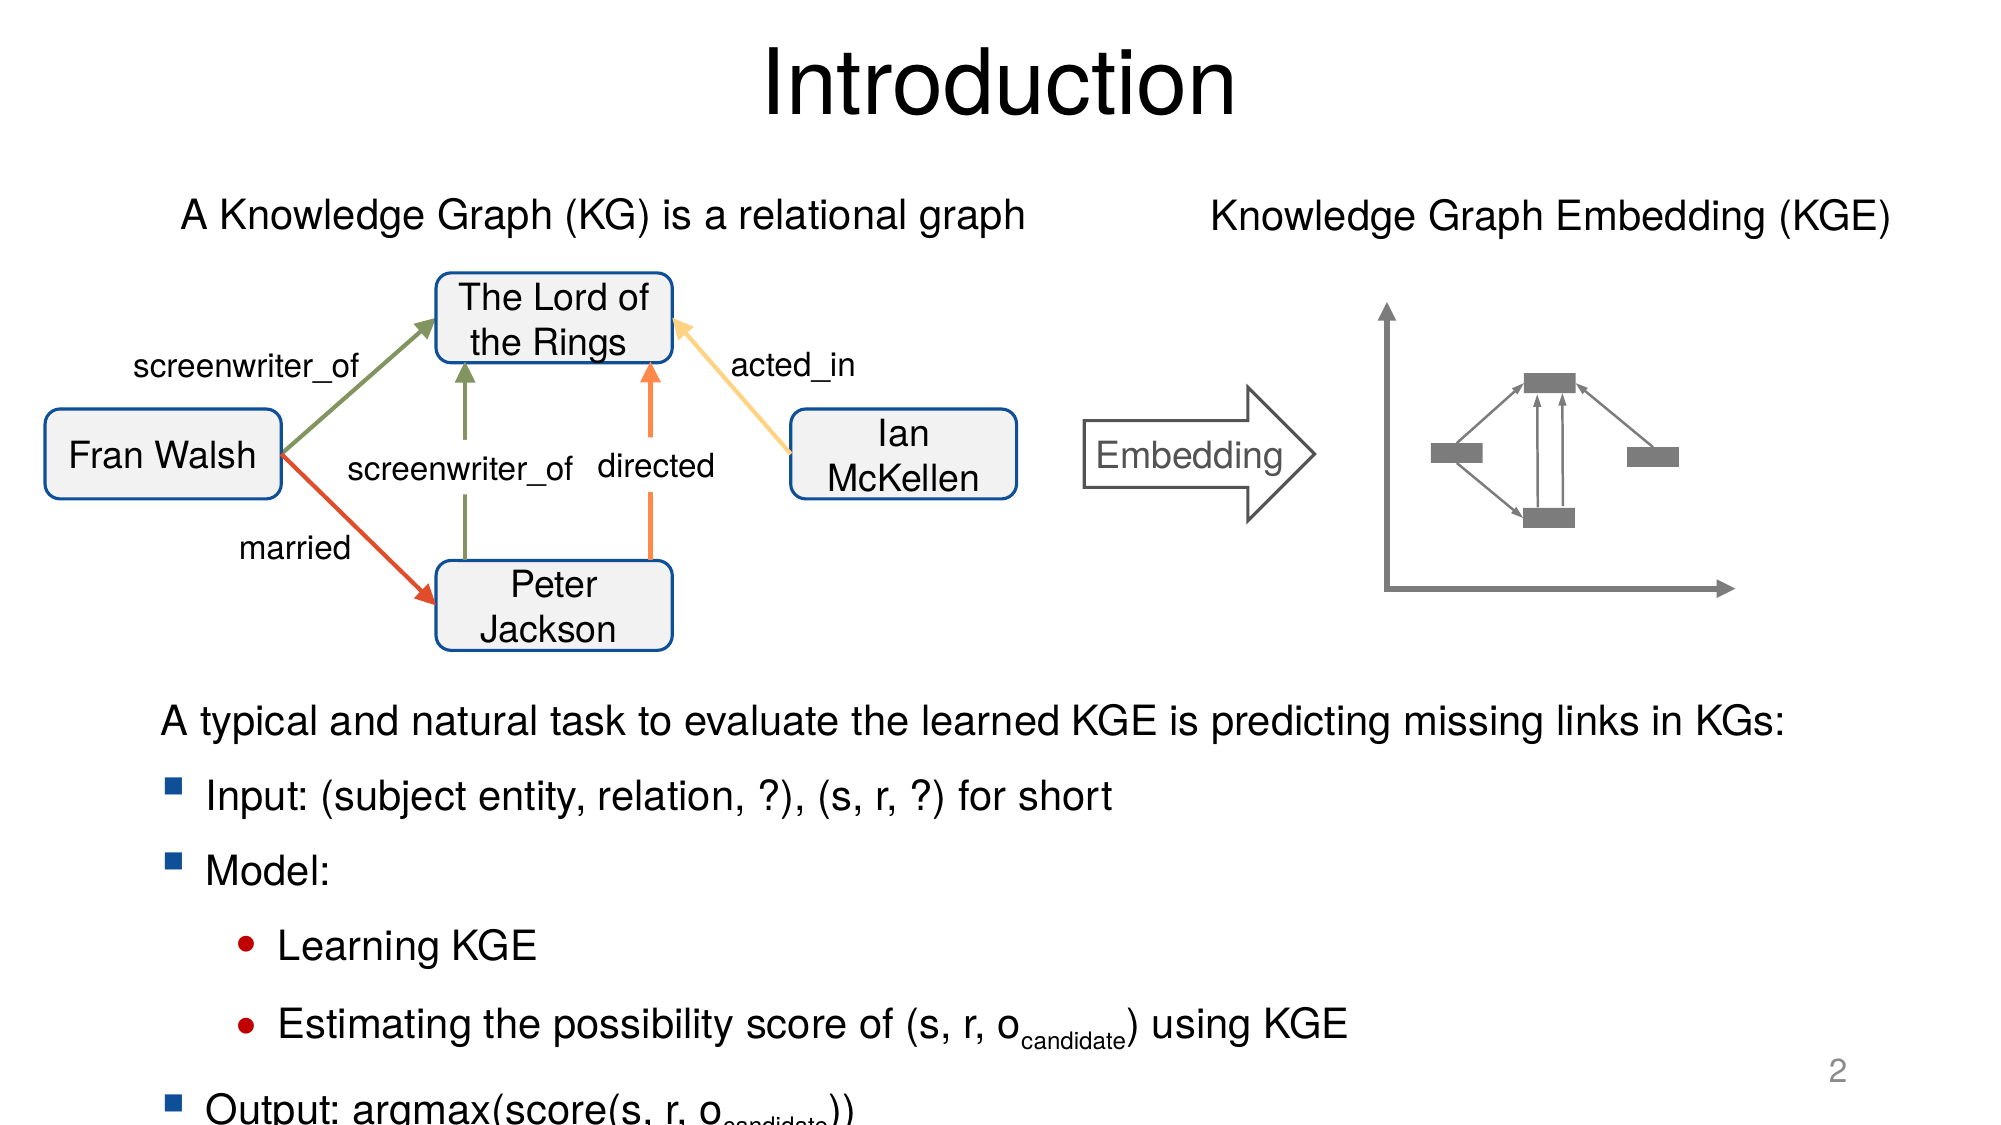

# Introduction
A Knowledge Graph (KG) is a relational graph
Knowledge Graph Embedding (KGE)
The Lord of the Rings
acted_in
screenwriter_of

Fran Walsh
Ian McKellen
Embedding
directed
screenwriter_of

married
Peter Jackson
A typical and natural task to evaluate the learned KGE is predicting missing links in KGs:
Input: (subject entity, relation, ?), (s, r, ?) for short
Model:
Learning KGE
Estimating the possibility score of (s, r, ocandidate) using KGE
Output: argmax(score(s, r, ocandidate))
2